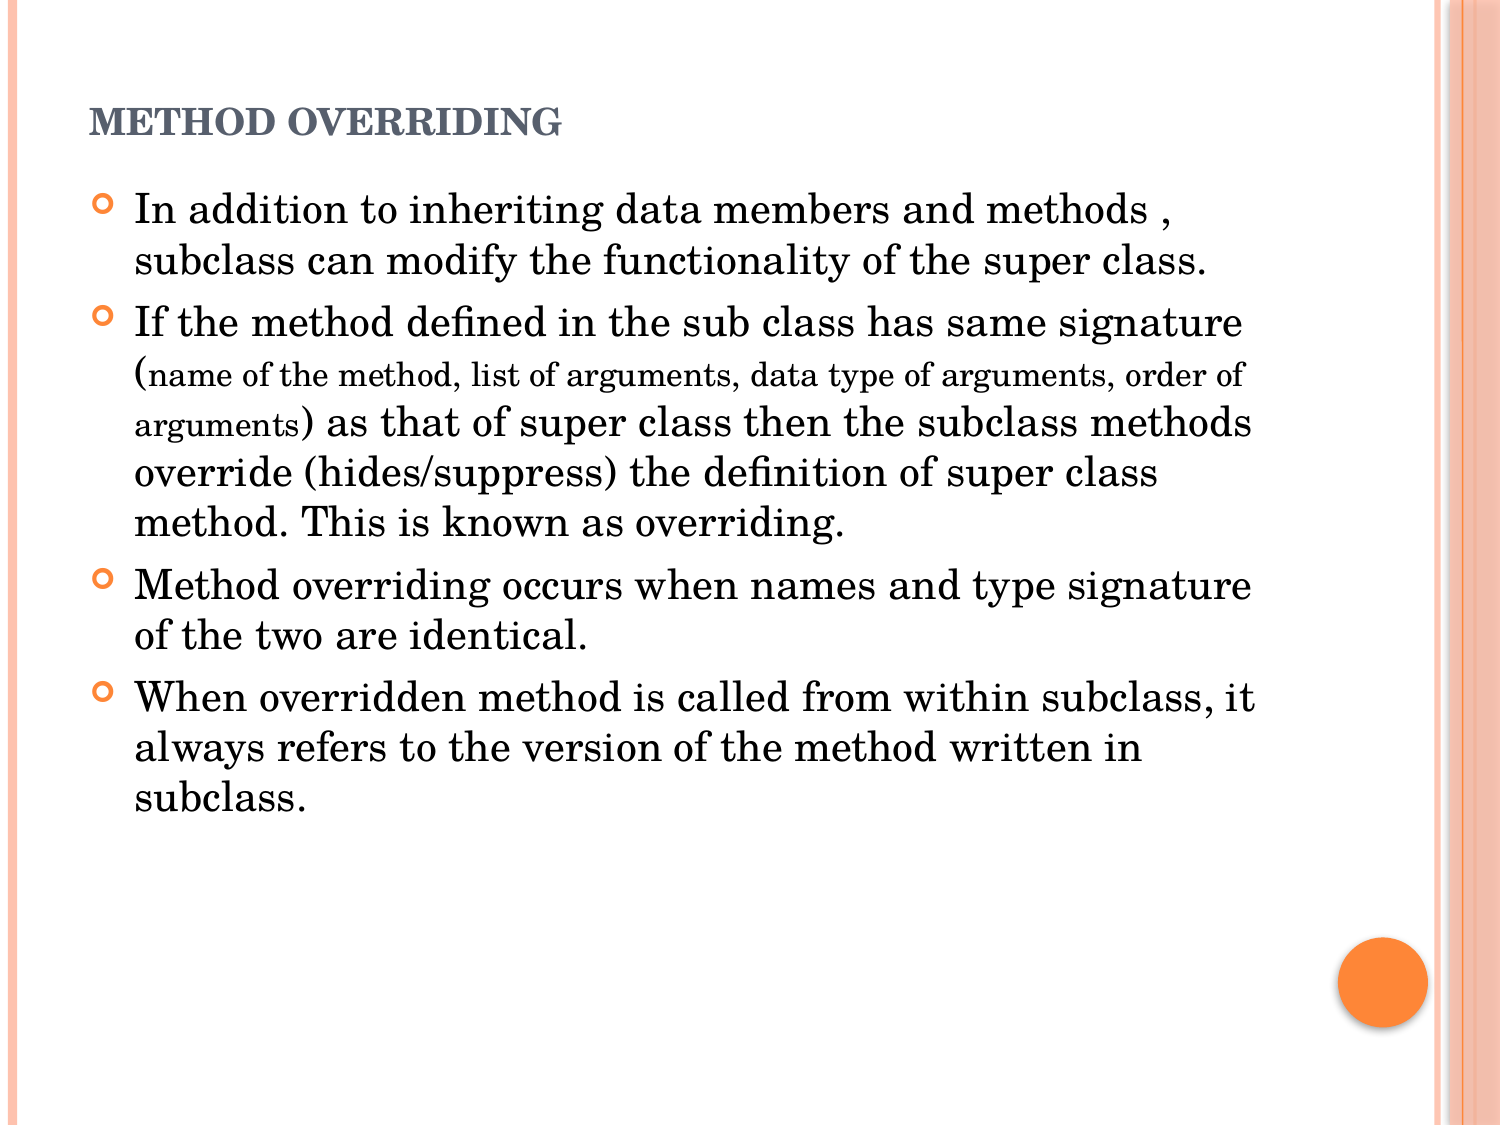

# Method Overriding
In addition to inheriting data members and methods , subclass can modify the functionality of the super class.
If the method defined in the sub class has same signature (name of the method, list of arguments, data type of arguments, order of arguments) as that of super class then the subclass methods override (hides/suppress) the definition of super class method. This is known as overriding.
Method overriding occurs when names and type signature of the two are identical.
When overridden method is called from within subclass, it always refers to the version of the method written in subclass.